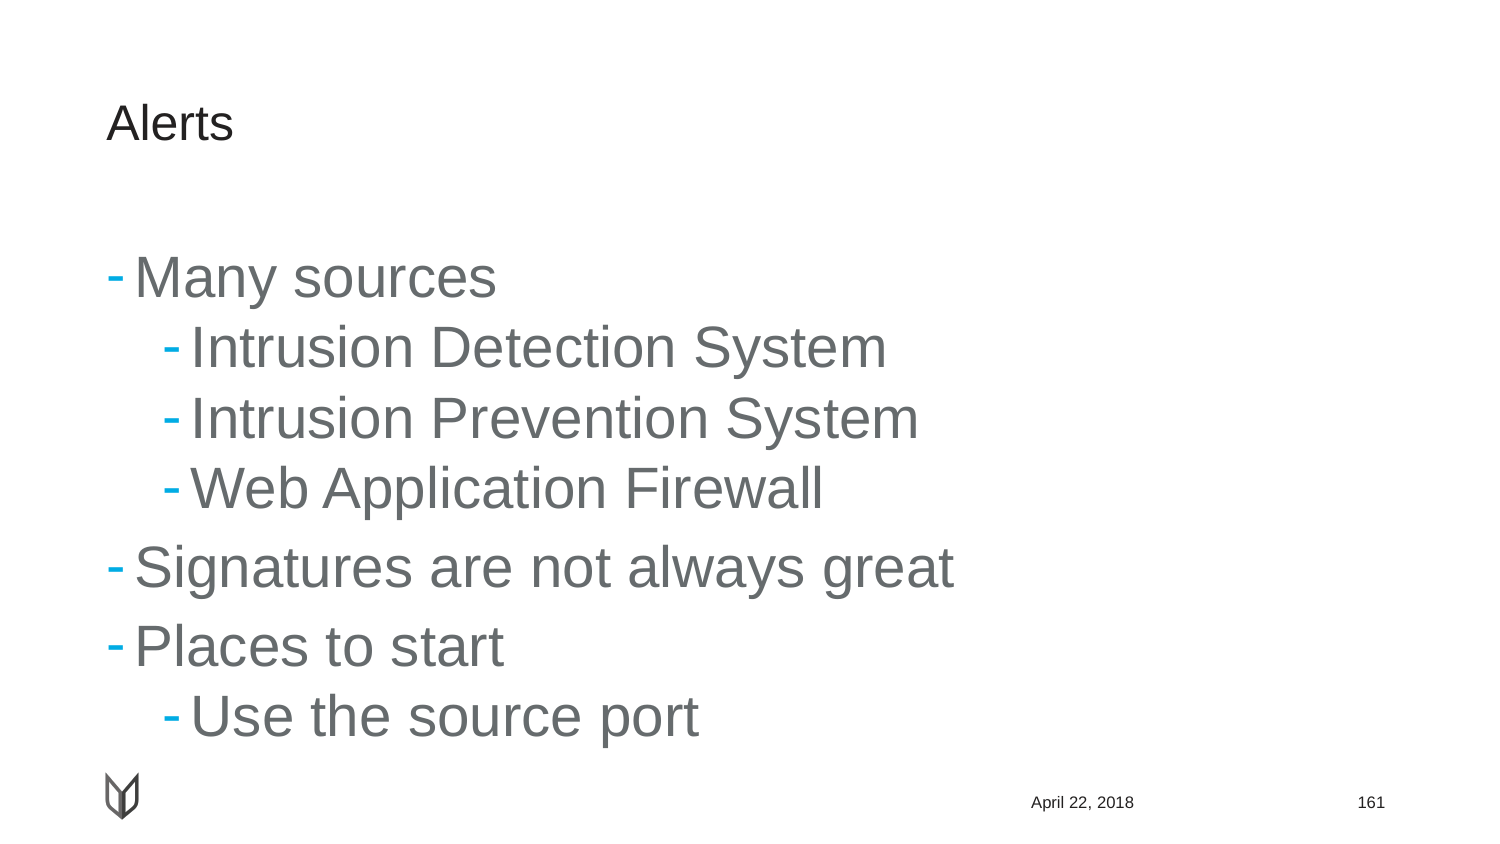

# Alerts
Many sources
Intrusion Detection System
Intrusion Prevention System
Web Application Firewall
Signatures are not always great
Places to start
Use the source port

April 22, 2018
161